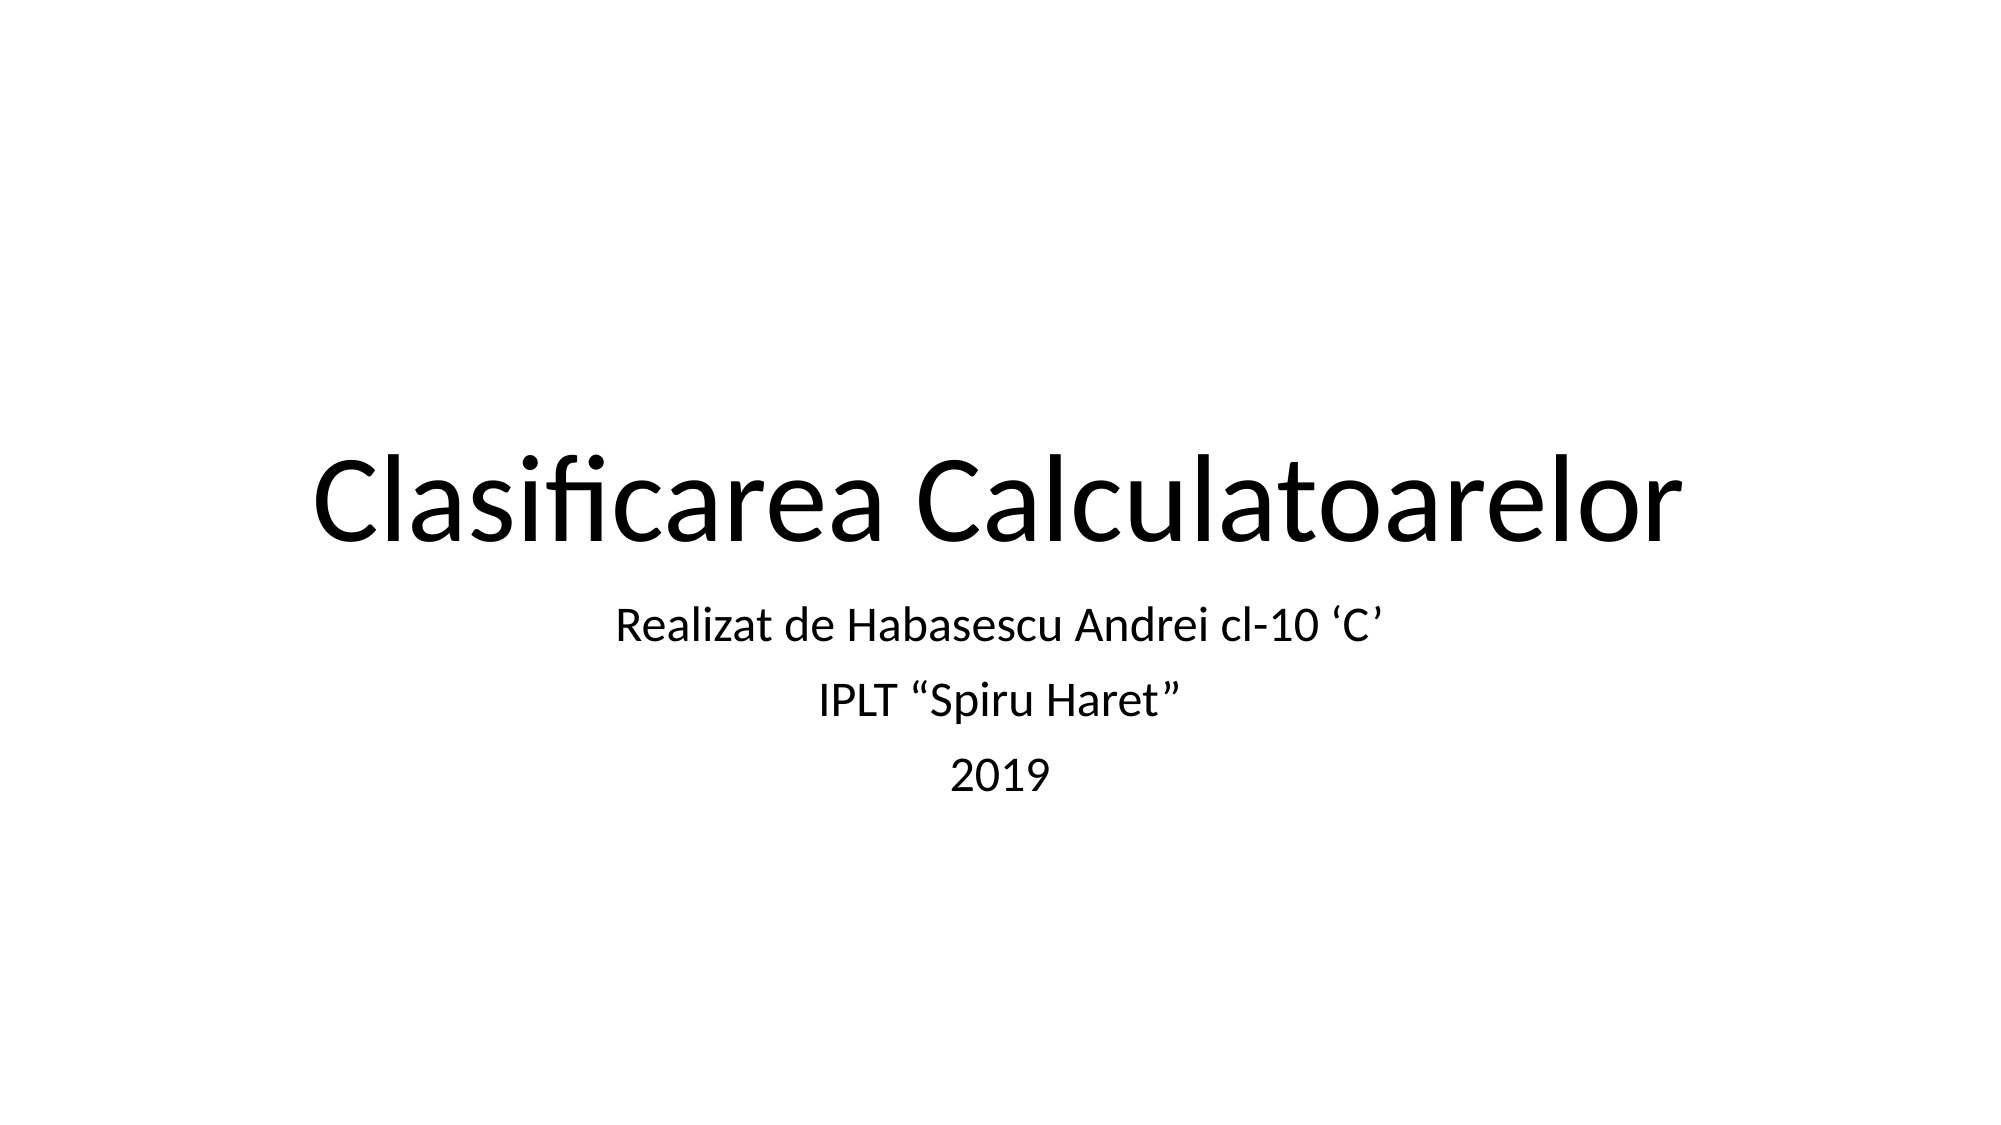

# Clasificarea Calculatoarelor
Realizat de Habasescu Andrei cl-10 ‘C’
IPLT “Spiru Haret”
2019